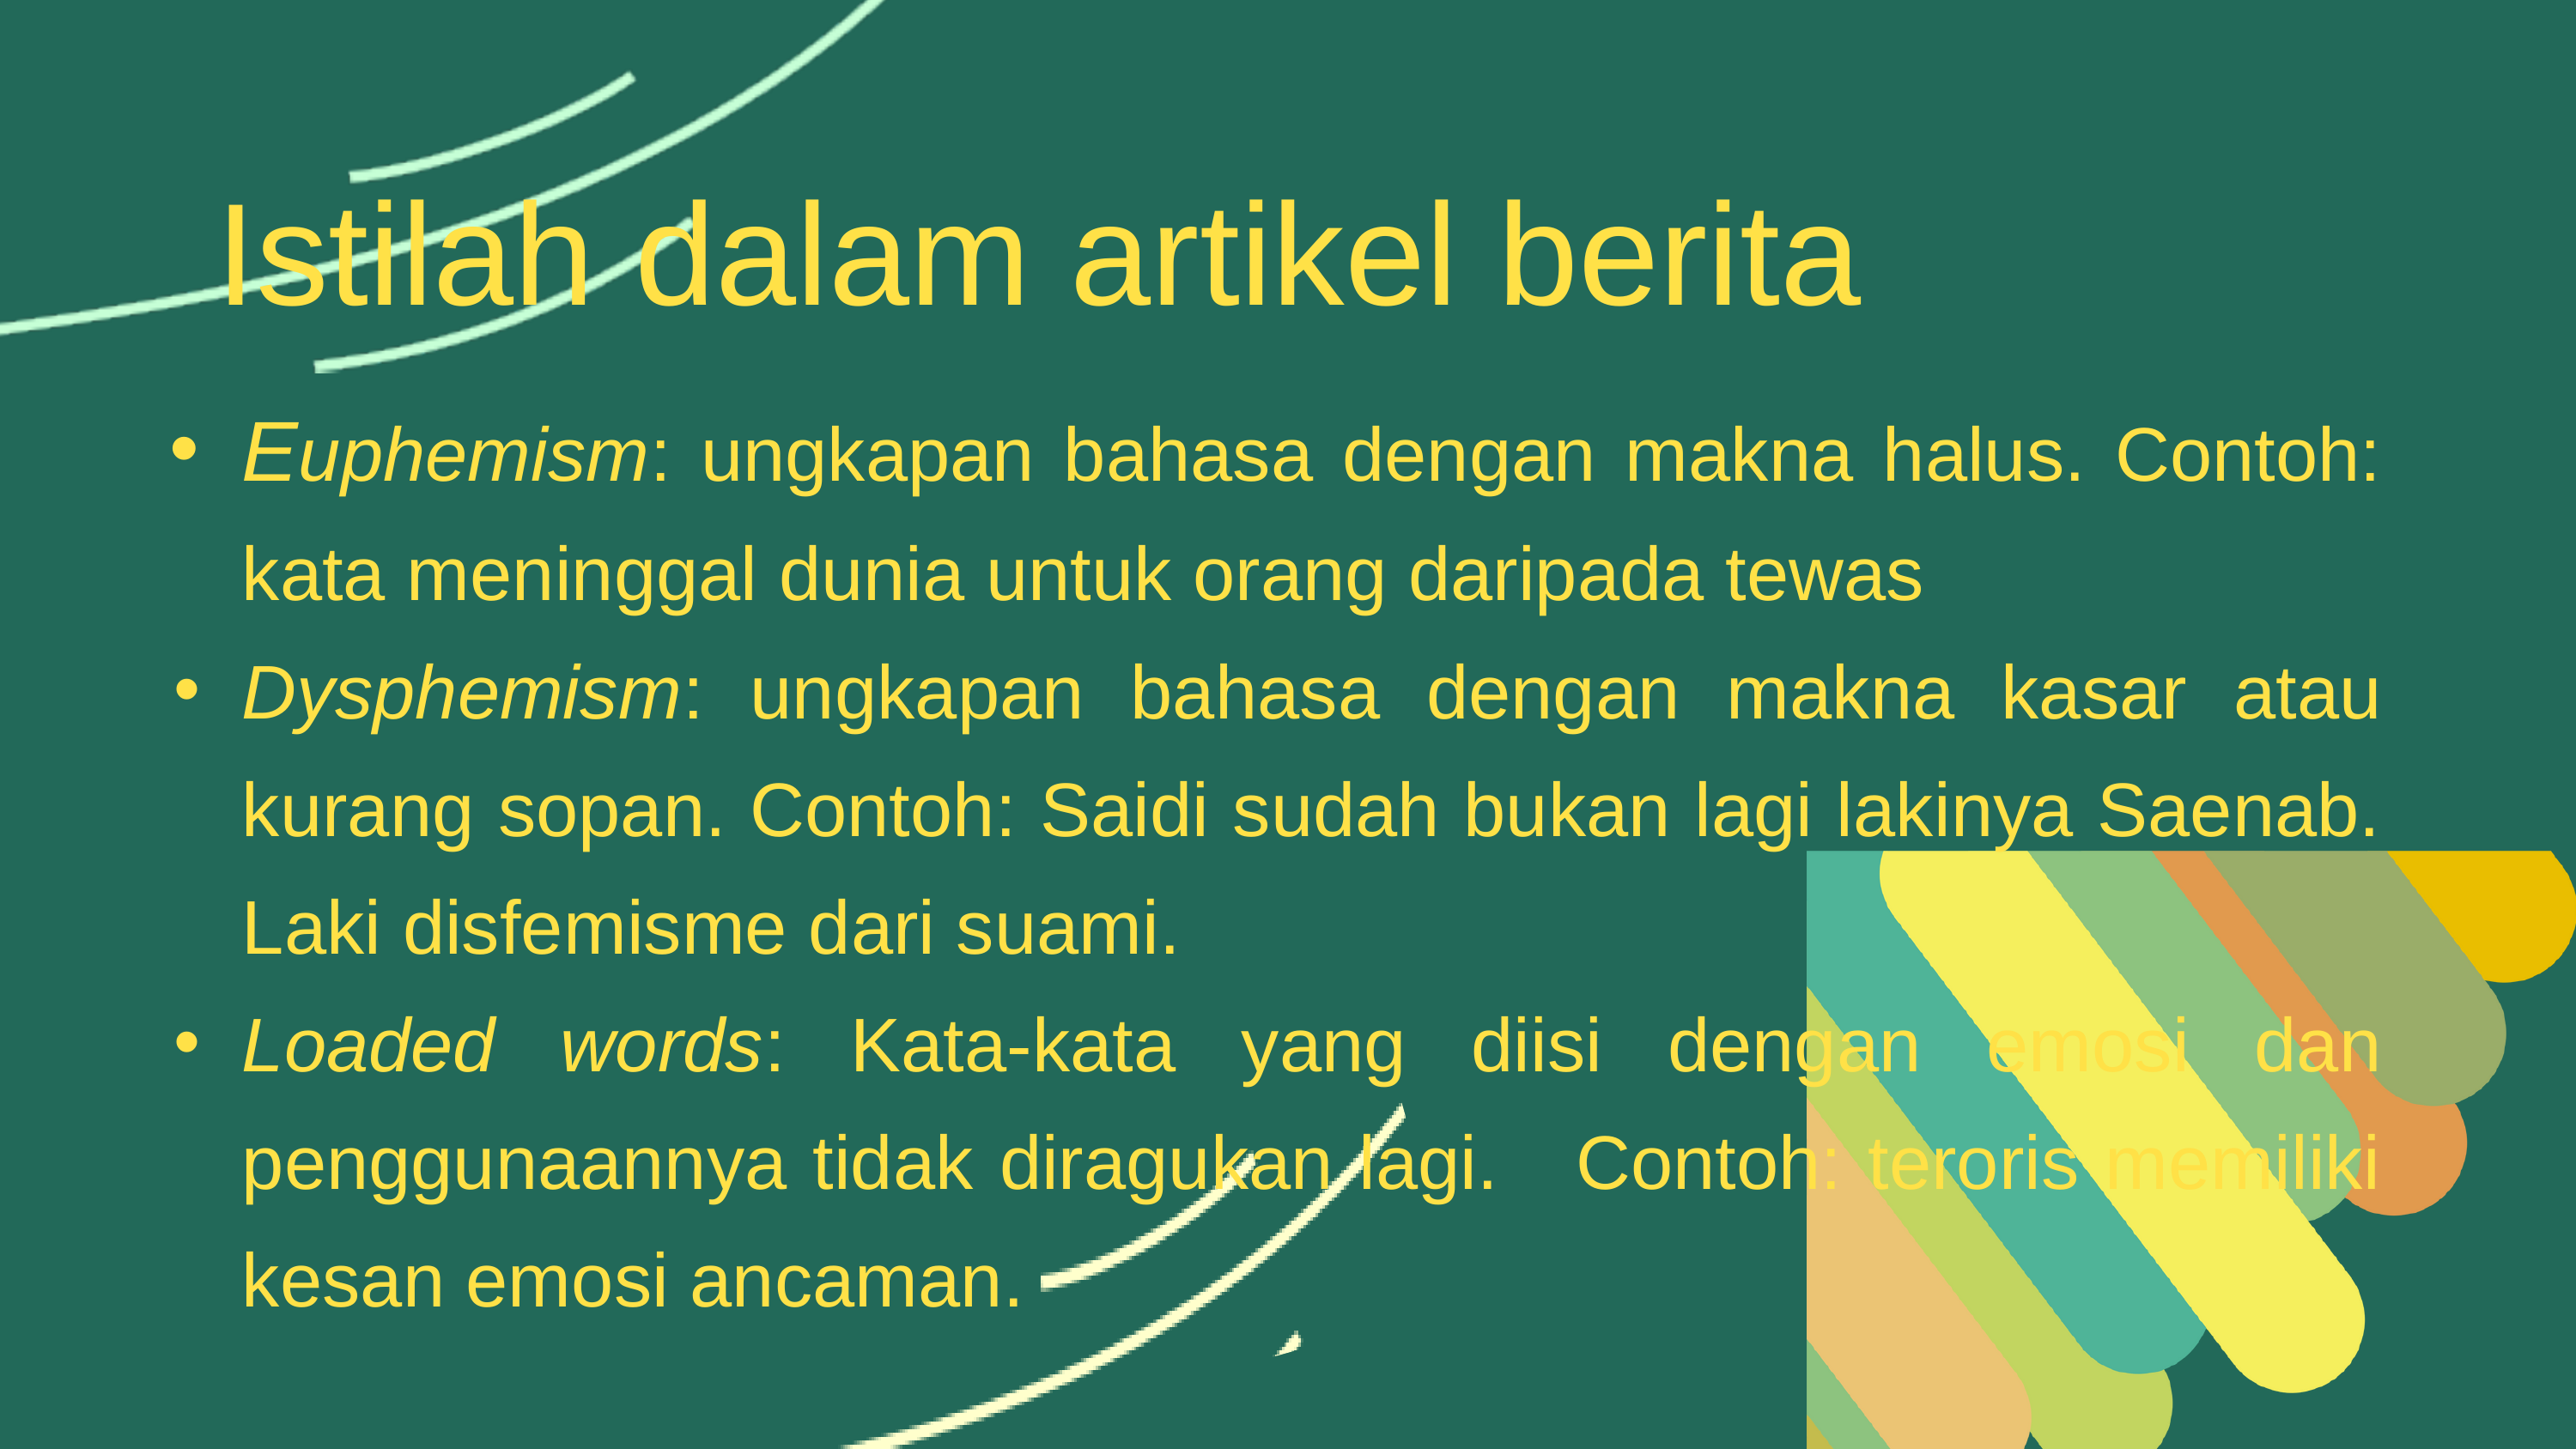

Istilah dalam artikel berita
Euphemism: ungkapan bahasa dengan makna halus. Contoh: kata meninggal dunia untuk orang daripada tewas
Dysphemism: ungkapan bahasa dengan makna kasar atau kurang sopan. Contoh: Saidi sudah bukan lagi lakinya Saenab. Laki disfemisme dari suami.
Loaded words: Kata-kata yang diisi dengan emosi dan penggunaannya tidak diragukan lagi.   Contoh: teroris memiliki kesan emosi ancaman.